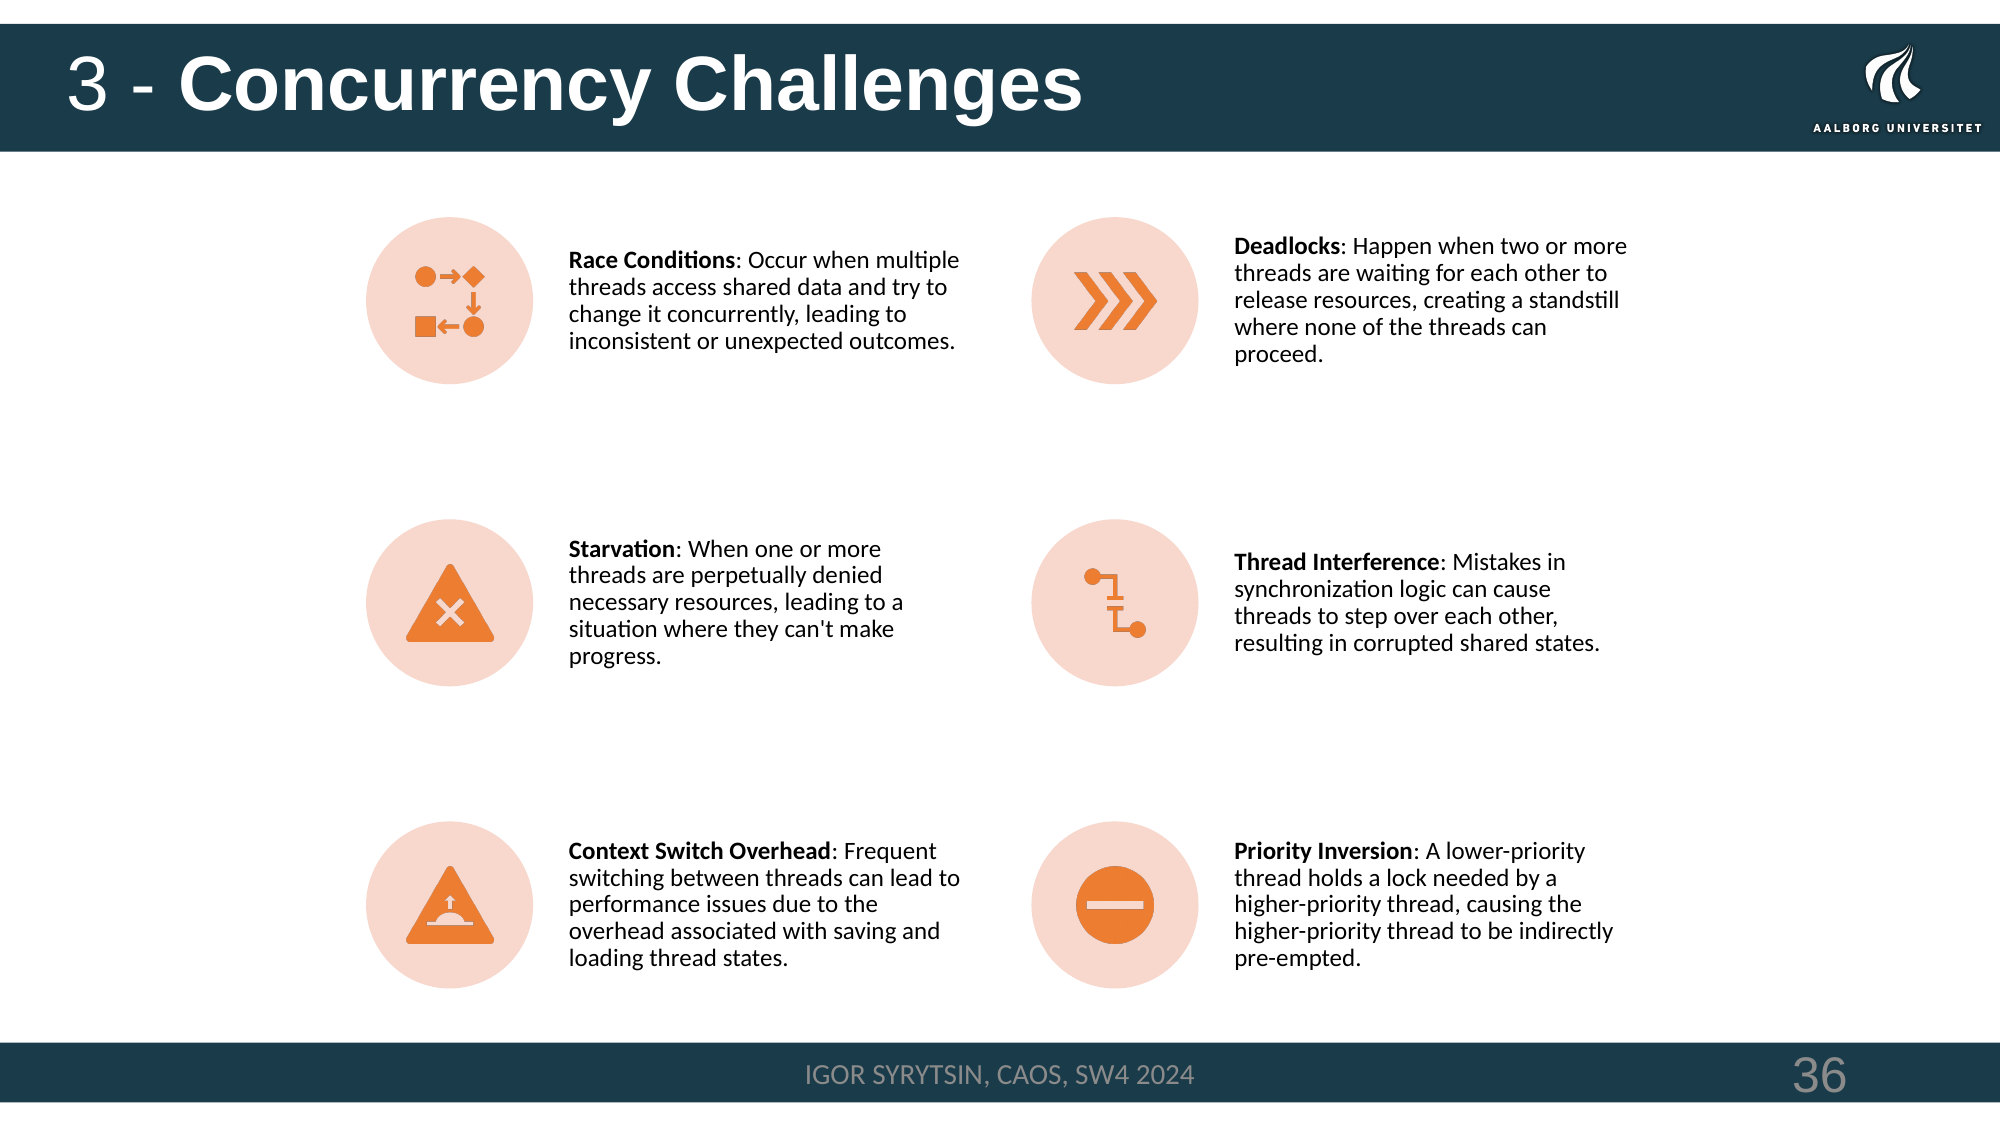

# 3 - Concurrency Challenges
Race Conditions: Occur when multiple threads access shared data and try to change it concurrently, leading to inconsistent or unexpected outcomes.
Deadlocks: Happen when two or more threads are waiting for each other to release resources, creating a standstill where none of the threads can proceed.
Starvation: When one or more threads are perpetually denied necessary resources, leading to a situation where they can't make progress.
Thread Interference: Mistakes in synchronization logic can cause threads to step over each other, resulting in corrupted shared states.
Context Switch Overhead: Frequent switching between threads can lead to performance issues due to the overhead associated with saving and loading thread states.
Priority Inversion: A lower-priority thread holds a lock needed by a higher-priority thread, causing the higher-priority thread to be indirectly pre-empted.
IGOR SYRYTSIN, CAOS, SW4 2024